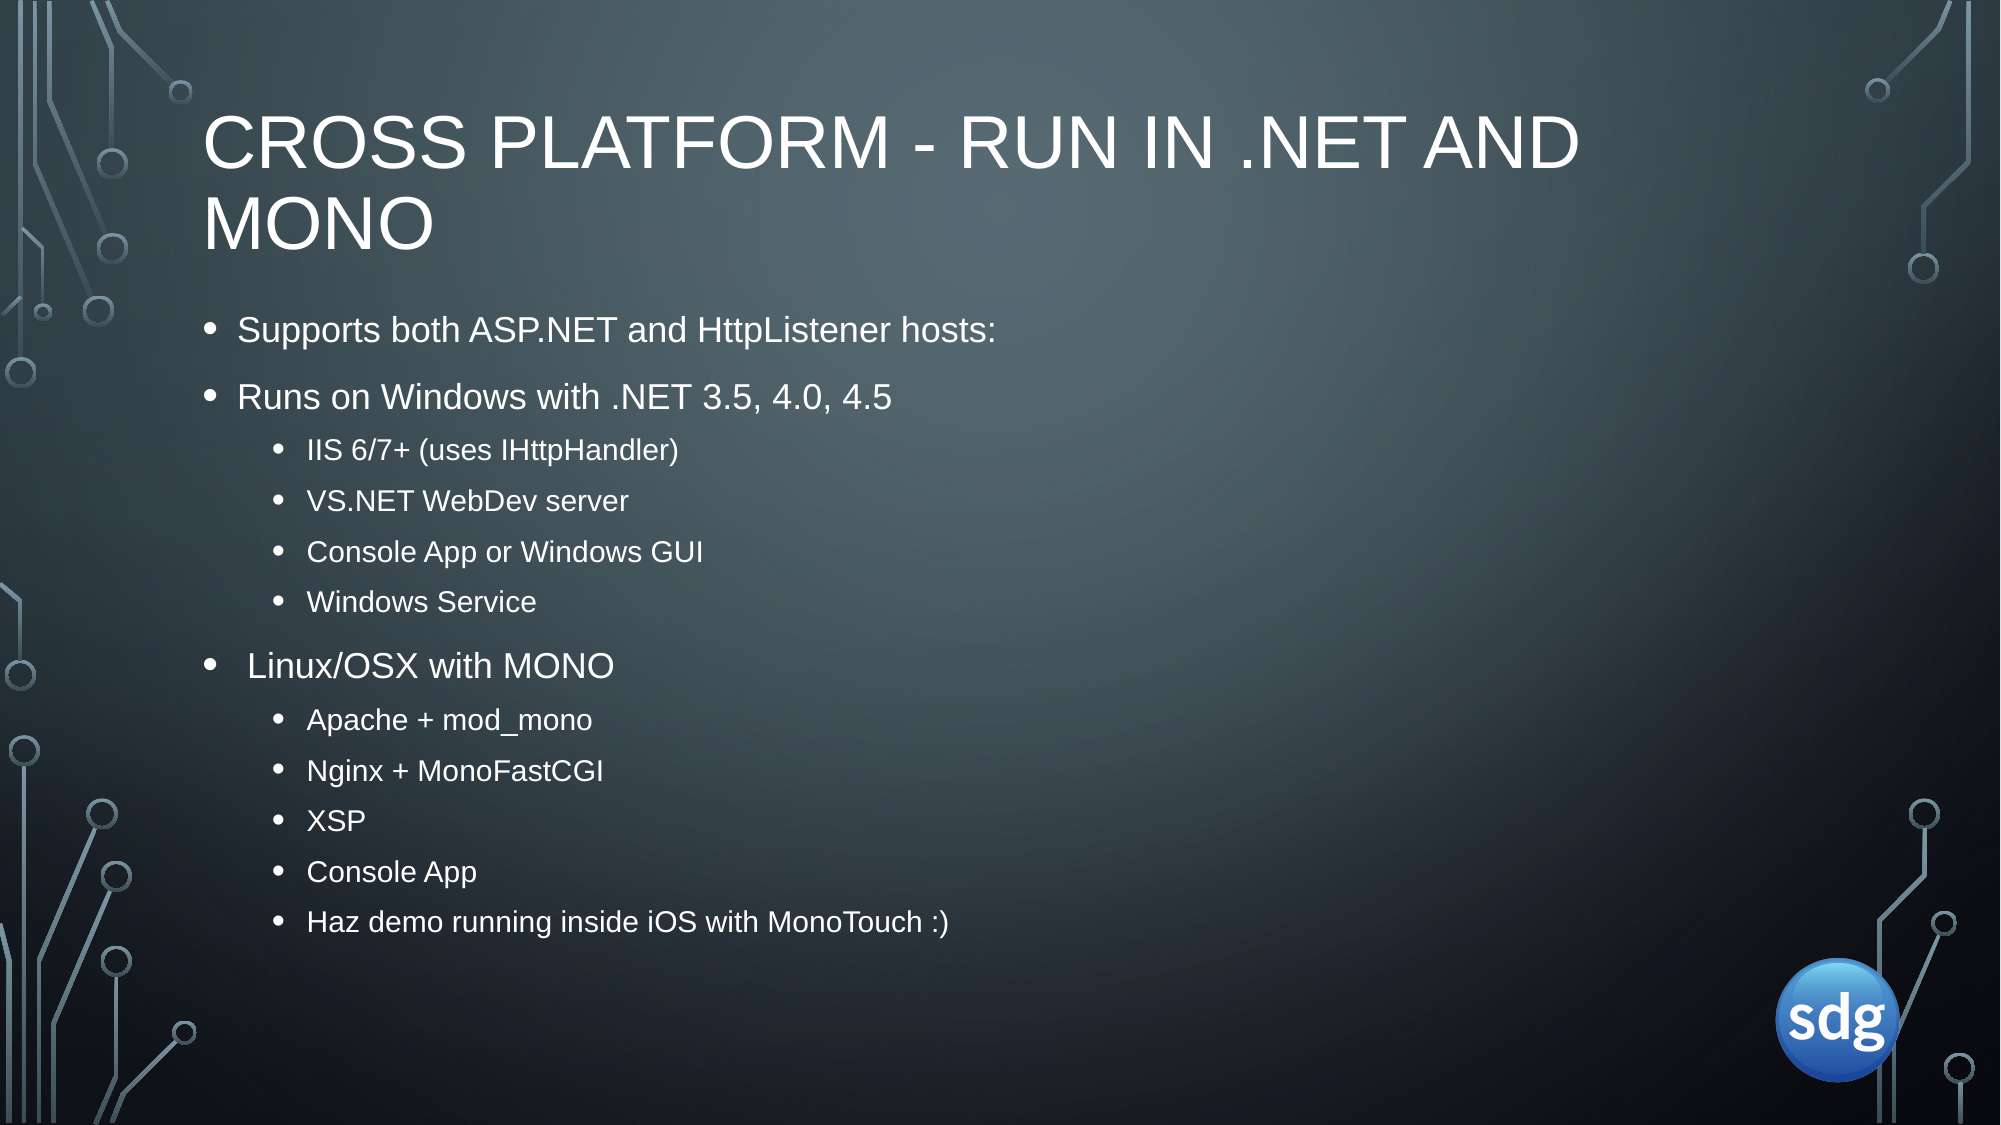

# Cross platform - Run in .NET and MONO
Supports both ASP.NET and HttpListener hosts:
Runs on Windows with .NET 3.5, 4.0, 4.5
IIS 6/7+ (uses IHttpHandler)
VS.NET WebDev server
Console App or Windows GUI
Windows Service
 Linux/OSX with MONO
Apache + mod_mono
Nginx + MonoFastCGI
XSP
Console App
Haz demo running inside iOS with MonoTouch :)